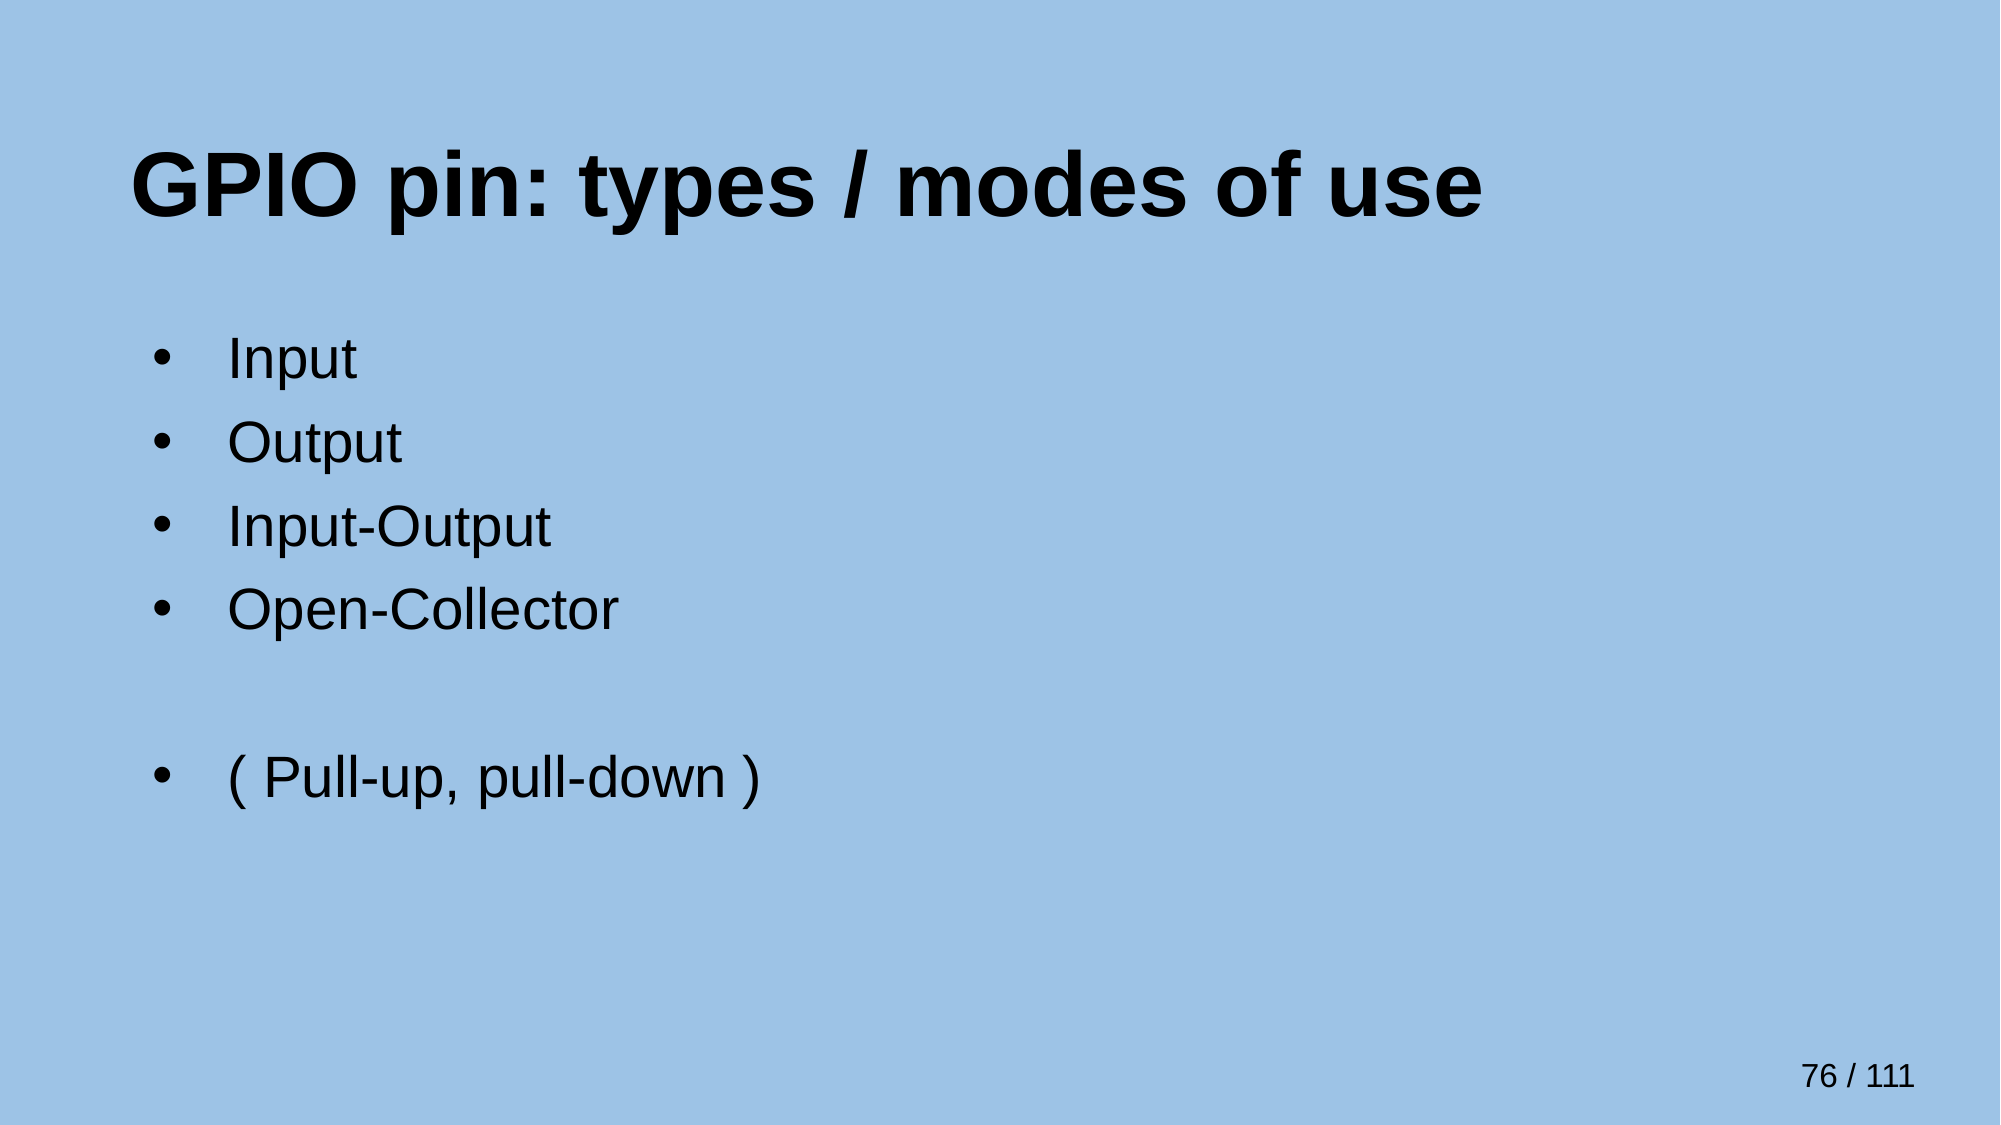

# GPIO pin: types / modes of use
Input
Output
Input-Output
Open-Collector

( Pull-up, pull-down )